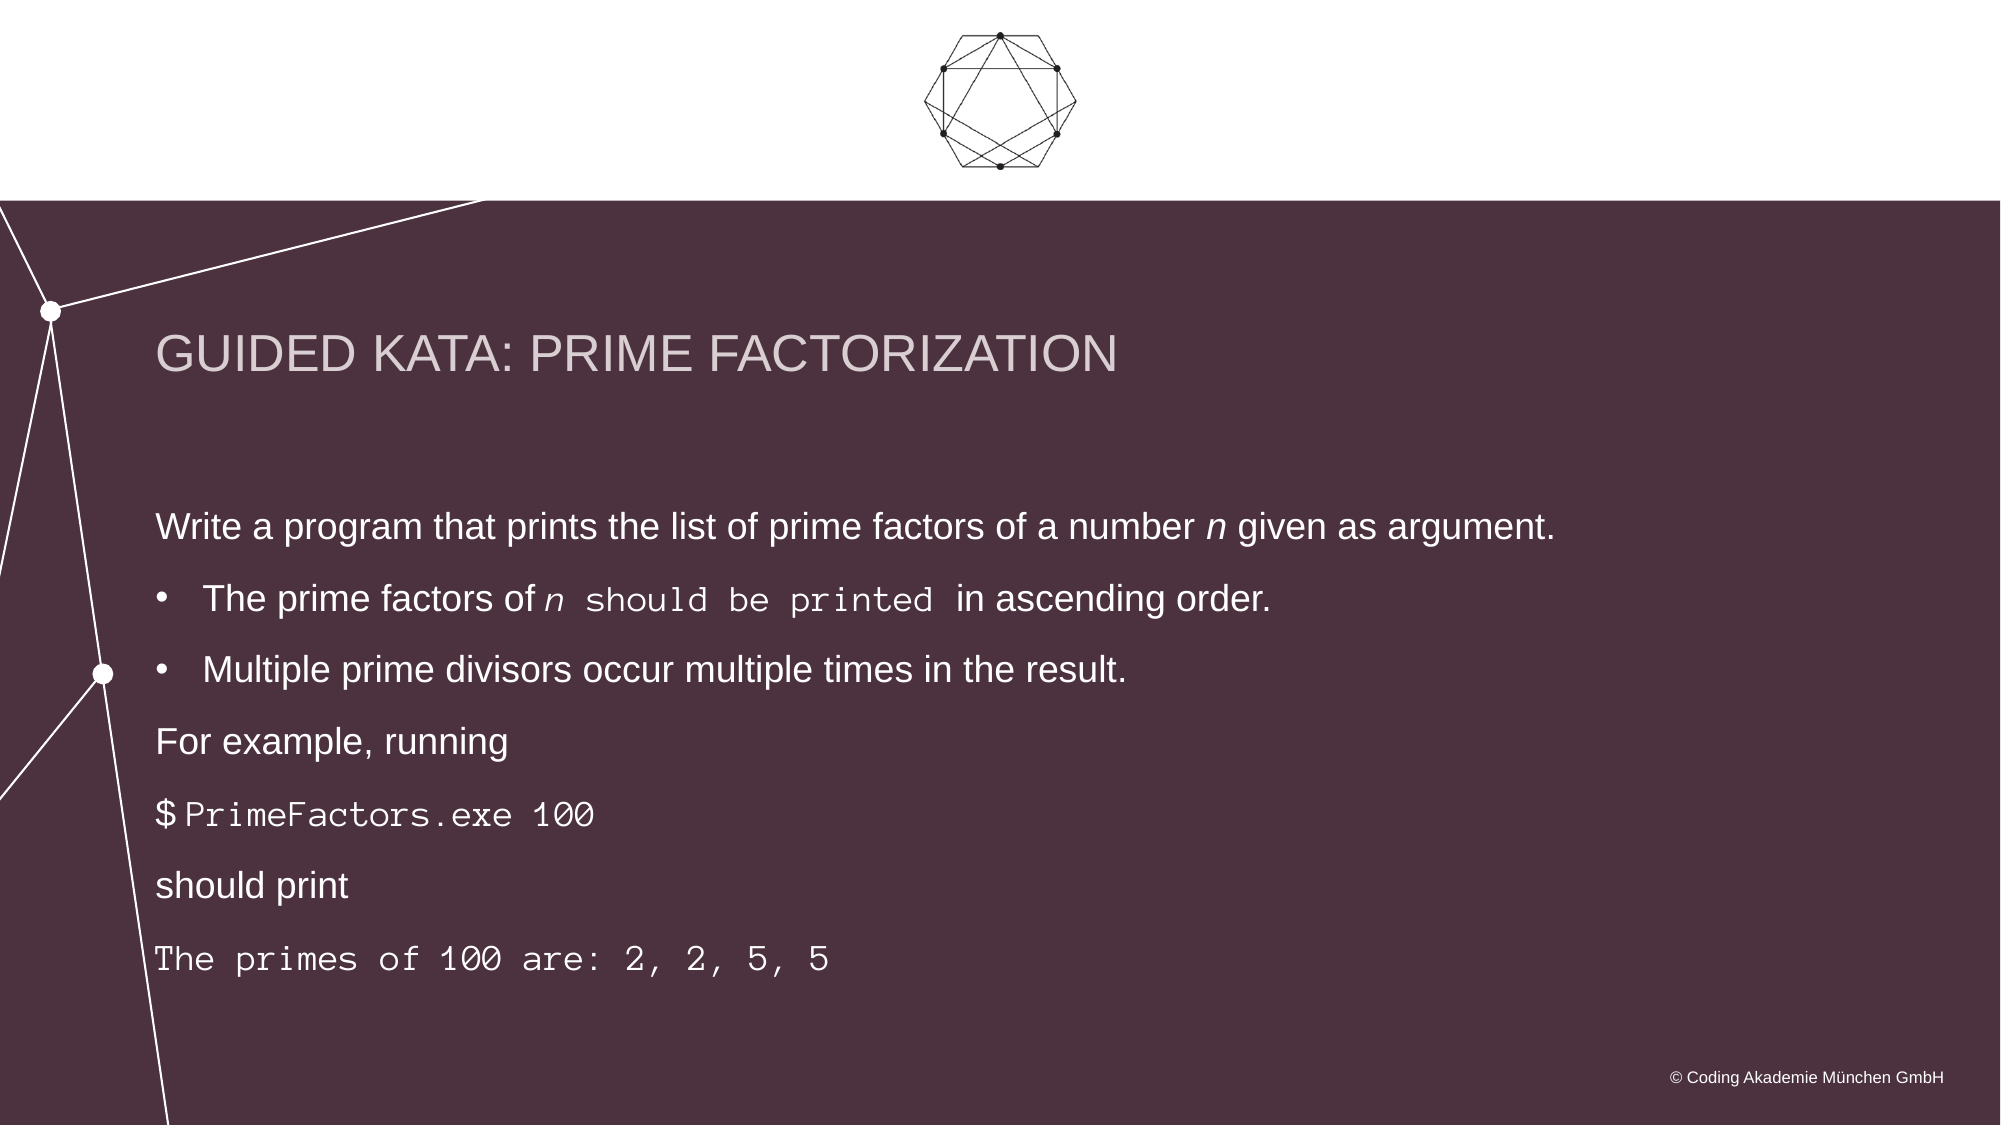

# Guided Kata: Prime Factorization
Write a program that prints the list of prime factors of a number n given as argument.
The prime factors of n should be printed in ascending order.
Multiple prime divisors occur multiple times in the result.
For example, running
$ PrimeFactors.exe 100
should print
The primes of 100 are: 2, 2, 5, 5
© Coding Akademie München GmbH